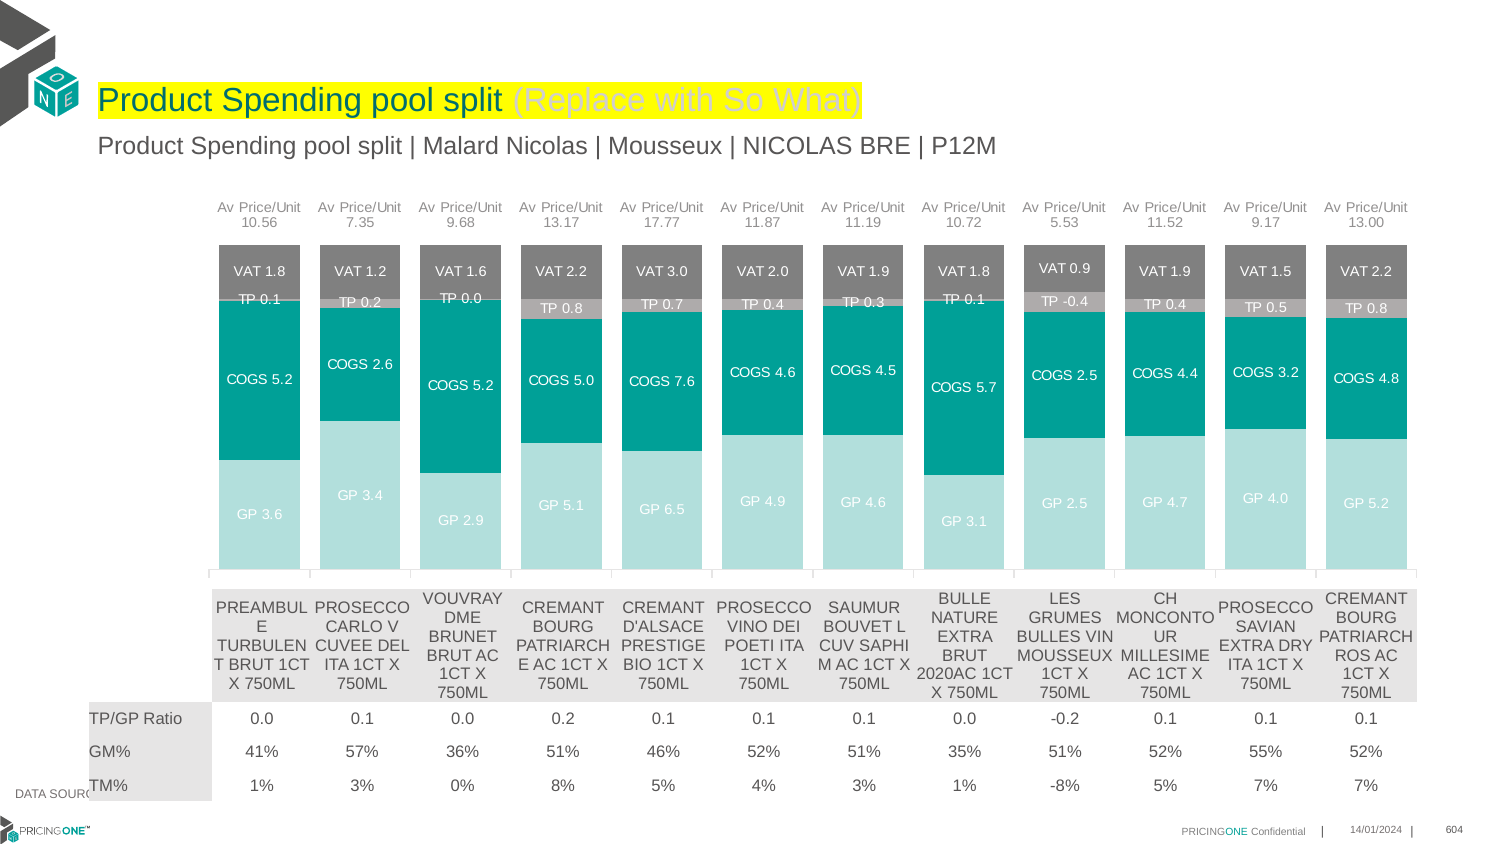

# Product Spending pool split (Replace with So What)
Product Spending pool split | Malard Nicolas | Mousseux | NICOLAS BRE | P12M

### Chart

| Category | GP | COGS | TP | VAT |
|---|---|---|---|---|
| Av Price/Unit 10.56 | 3.554605846774194 | 5.195394153225807 | 0.053763440860215894 | 1.7607526881720423 |
| Av Price/Unit 7.35 | 3.35041025290499 | 2.5749032125768965 | 0.196810025062657 | 1.224424698108909 |
| Av Price/Unit 9.68 | 2.873994482090997 | 5.185963213939982 | 0.009580864795095678 | 1.613907712165214 |
| Av Price/Unit 13.17 | 5.146168591549295 | 5.0092019718309855 | 0.8234490140845079 | 2.195774647887324 |
| Av Price/Unit 17.77 | 6.4761865384615405 | 7.6326846153846155 | 0.6965317765567818 | 2.9610805860805827 |
| Av Price/Unit 11.87 | 4.897549442379182 | 4.5754736059479555 | 0.4154657992565056 | 1.9776951672862437 |
| Av Price/Unit 11.19 | 4.615707930367505 | 4.4539166344294 | 0.253429400386846 | 1.8646034816247583 |
| Av Price/Unit 10.72 | 3.119208609271523 | 5.735099337748345 | 0.0768914643119949 | 1.786239882266372 |
| Av Price/Unit 5.53 | 2.5496363636363633 | 2.4503636363636367 | -0.391414141414141 | 0.9217171717171715 |
| Av Price/Unit 11.52 | 4.720506079027355 | 4.431572948328268 | 0.4477183383991914 | 1.9199594731509622 |
| Av Price/Unit 9.17 | 3.9618450000000003 | 3.180565 | 0.5008191666666661 | 1.5286458333333328 |
| Av Price/Unit 13.00 | 5.236238095238096 | 4.822705238095238 | 0.7743900000000004 | 2.1666666666666665 |
|  | PREAMBULE TURBULENT BRUT 1CT X 750ML | PROSECCO CARLO V CUVEE DEL ITA 1CT X 750ML | VOUVRAY DME BRUNET BRUT AC 1CT X 750ML | CREMANT BOURG PATRIARCHE AC 1CT X 750ML | CREMANT D'ALSACE PRESTIGE BIO 1CT X 750ML | PROSECCO VINO DEI POETI ITA 1CT X 750ML | SAUMUR BOUVET L CUV SAPHI M AC 1CT X 750ML | BULLE NATURE EXTRA BRUT 2020AC 1CT X 750ML | LES GRUMES BULLES VIN MOUSSEUX 1CT X 750ML | CH MONCONTOUR MILLESIME AC 1CT X 750ML | PROSECCO SAVIAN EXTRA DRY ITA 1CT X 750ML | CREMANT BOURG PATRIARCH ROS AC 1CT X 750ML |
| --- | --- | --- | --- | --- | --- | --- | --- | --- | --- | --- | --- | --- |
| TP/GP Ratio | 0.0 | 0.1 | 0.0 | 0.2 | 0.1 | 0.1 | 0.1 | 0.0 | -0.2 | 0.1 | 0.1 | 0.1 |
| GM% | 41% | 57% | 36% | 51% | 46% | 52% | 51% | 35% | 51% | 52% | 55% | 52% |
| TM% | 1% | 3% | 0% | 8% | 5% | 4% | 3% | 1% | -8% | 5% | 7% | 7% |
DATA SOURCE: Client P&L

14/01/2024
604